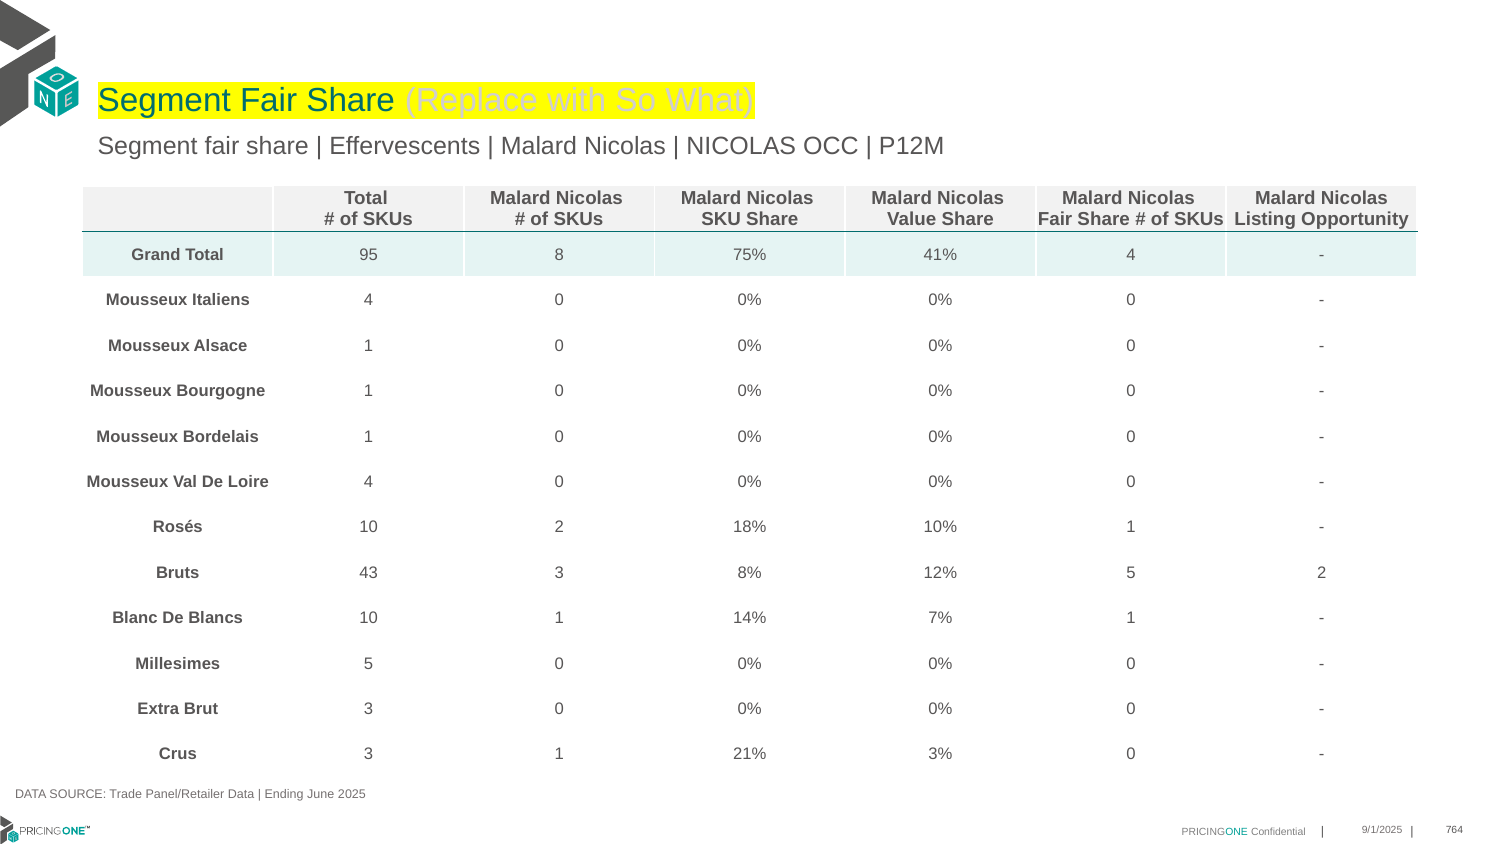

# Segment Fair Share (Replace with So What)
Segment fair share | Effervescents | Malard Nicolas | NICOLAS OCC | P12M
|  | Total # of SKUs | Malard Nicolas # of SKUs | Malard Nicolas SKU Share | Malard Nicolas Value Share | Malard Nicolas Fair Share # of SKUs | Malard Nicolas Listing Opportunity |
| --- | --- | --- | --- | --- | --- | --- |
| Grand Total | 95 | 8 | 75% | 41% | 4 | - |
| Mousseux Italiens | 4 | 0 | 0% | 0% | 0 | - |
| Mousseux Alsace | 1 | 0 | 0% | 0% | 0 | - |
| Mousseux Bourgogne | 1 | 0 | 0% | 0% | 0 | - |
| Mousseux Bordelais | 1 | 0 | 0% | 0% | 0 | - |
| Mousseux Val De Loire | 4 | 0 | 0% | 0% | 0 | - |
| Rosés | 10 | 2 | 18% | 10% | 1 | - |
| Bruts | 43 | 3 | 8% | 12% | 5 | 2 |
| Blanc De Blancs | 10 | 1 | 14% | 7% | 1 | - |
| Millesimes | 5 | 0 | 0% | 0% | 0 | - |
| Extra Brut | 3 | 0 | 0% | 0% | 0 | - |
| Crus | 3 | 1 | 21% | 3% | 0 | - |
DATA SOURCE: Trade Panel/Retailer Data | Ending June 2025

9/1/2025
764